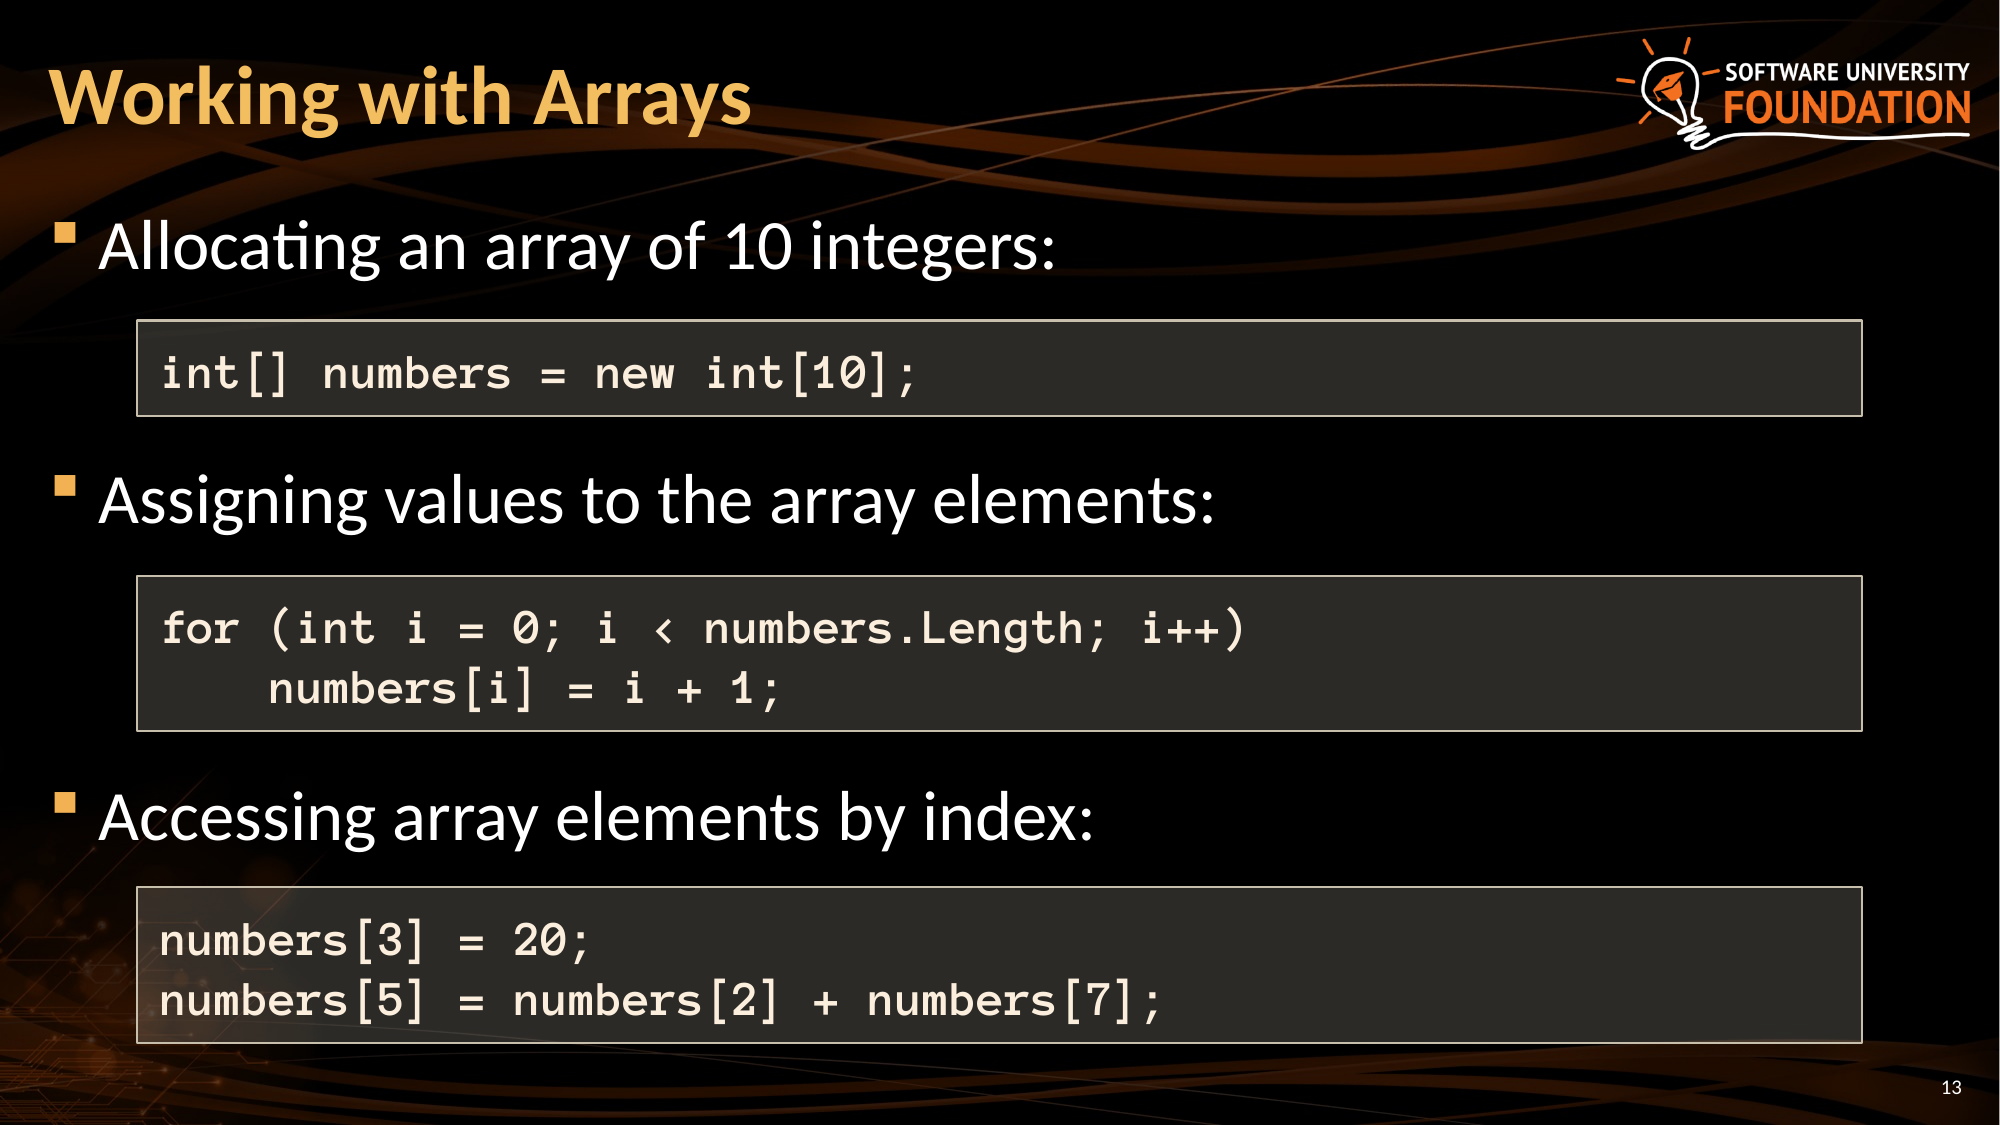

# Working with Arrays
Allocating an array of 10 integers:

Assigning values to the array elements:

Accessing array elements by index:
int[] numbers = new int[10];
for (int i = 0; i < numbers.Length; i++)
    numbers[i] = i + 1;
numbers[3] = 20;
numbers[5] = numbers[2] + numbers[7];
13